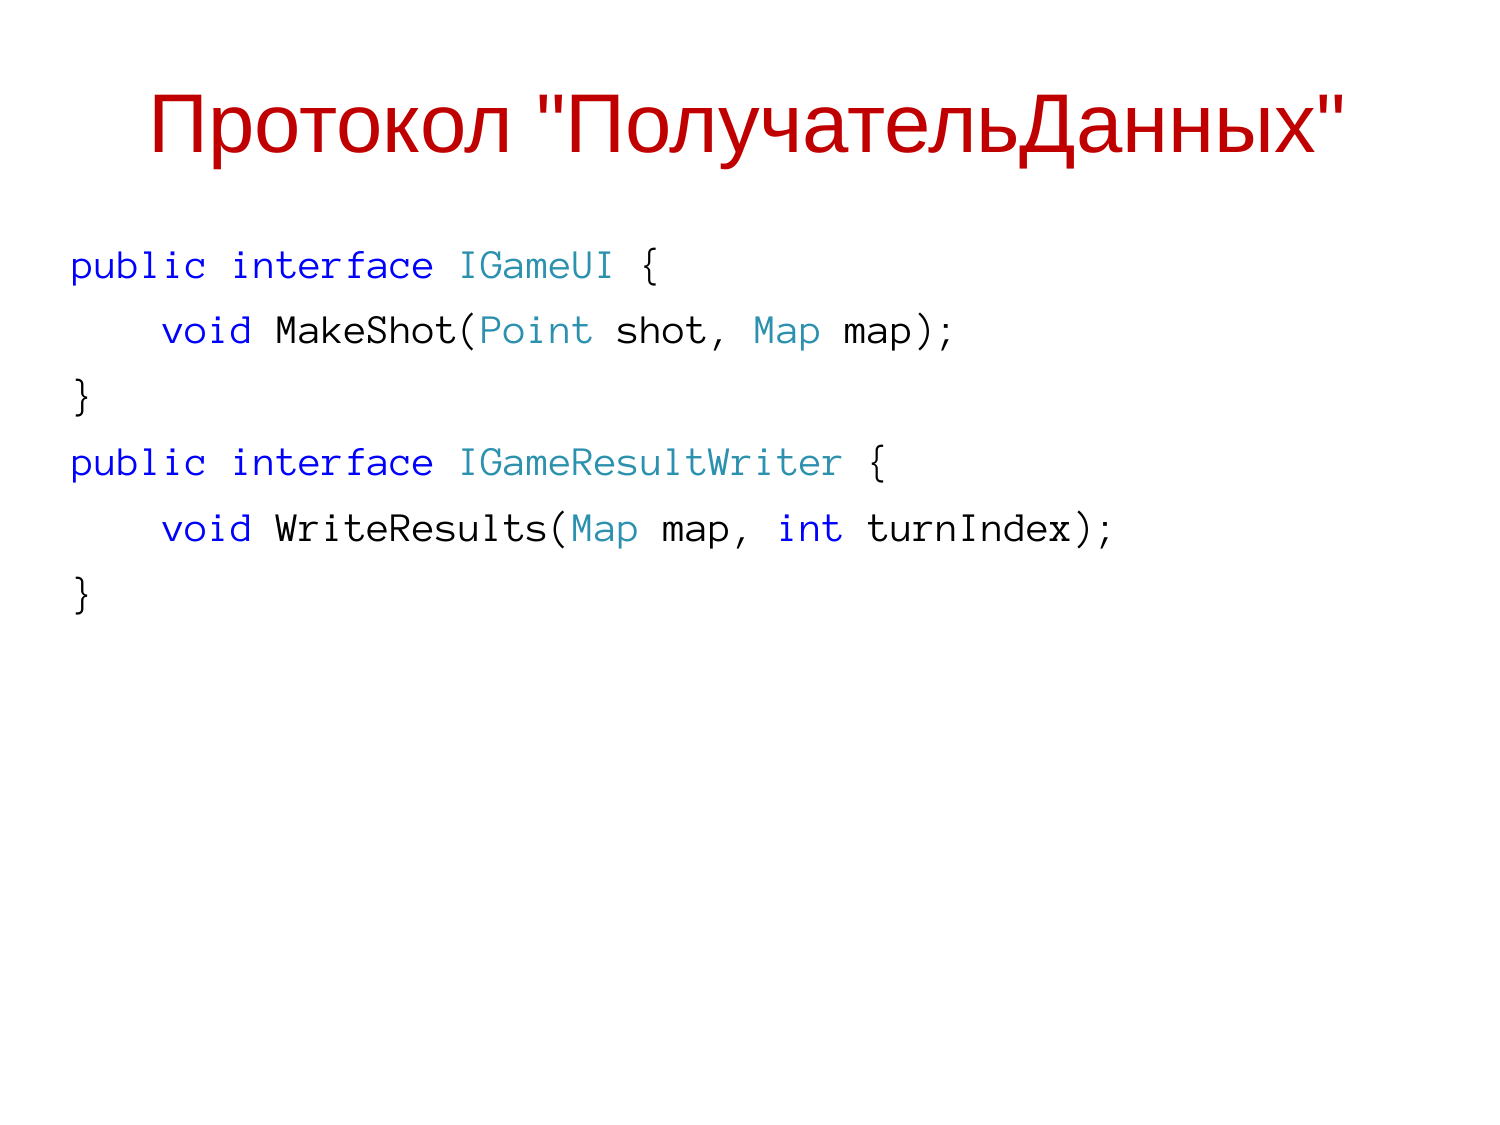

# Протокол "ПолучательДанных"
public interface IGameUI {
    void MakeShot(Point shot, Map map);
}
public interface IGameResultWriter {
    void WriteResults(Map map, int turnIndex);
}